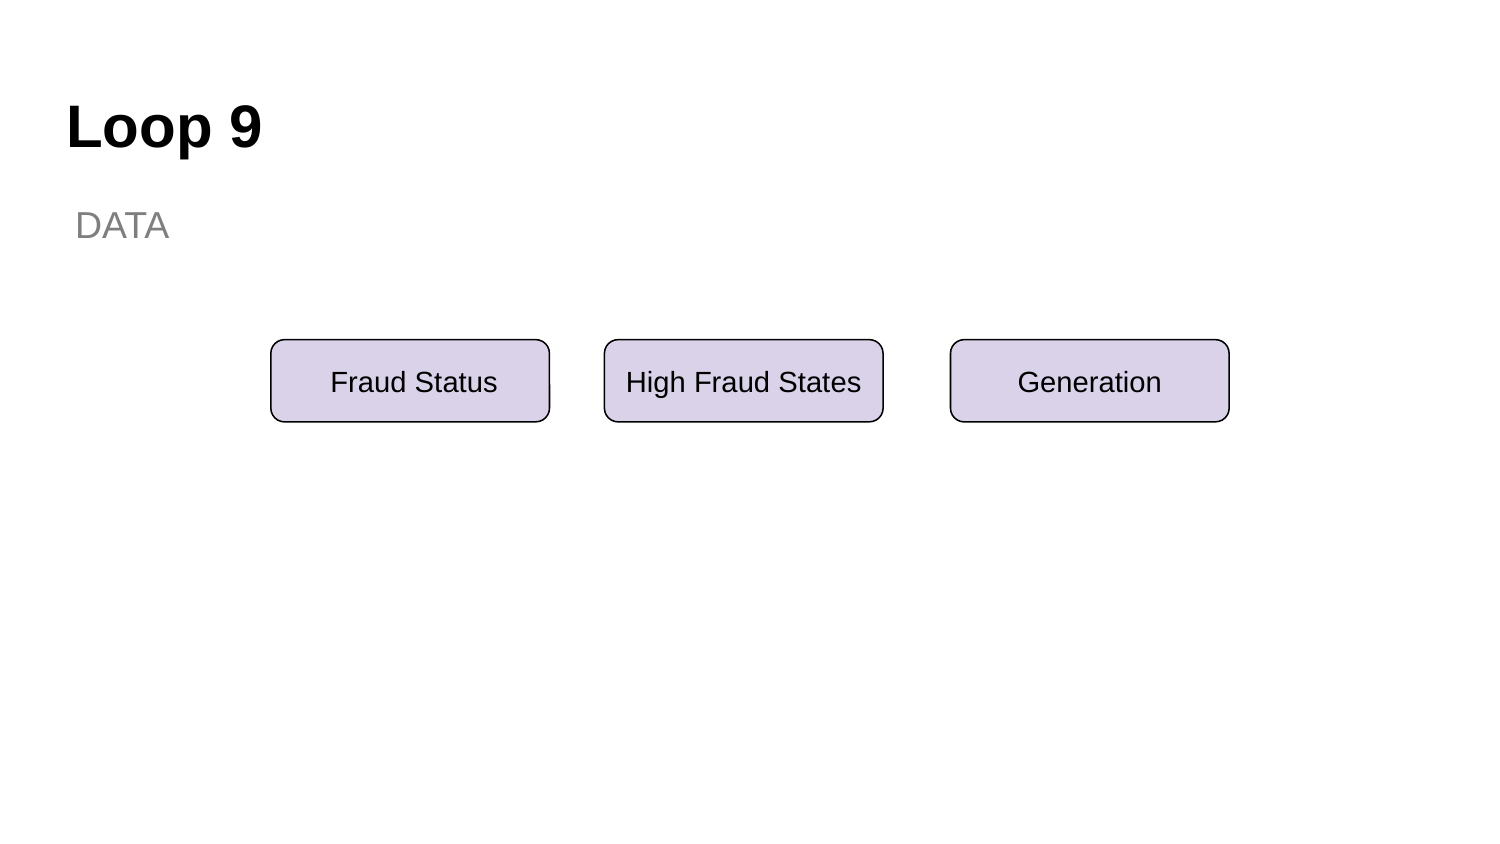

# Loop 9
DATA
 Fraud Status
High Fraud States
Generation